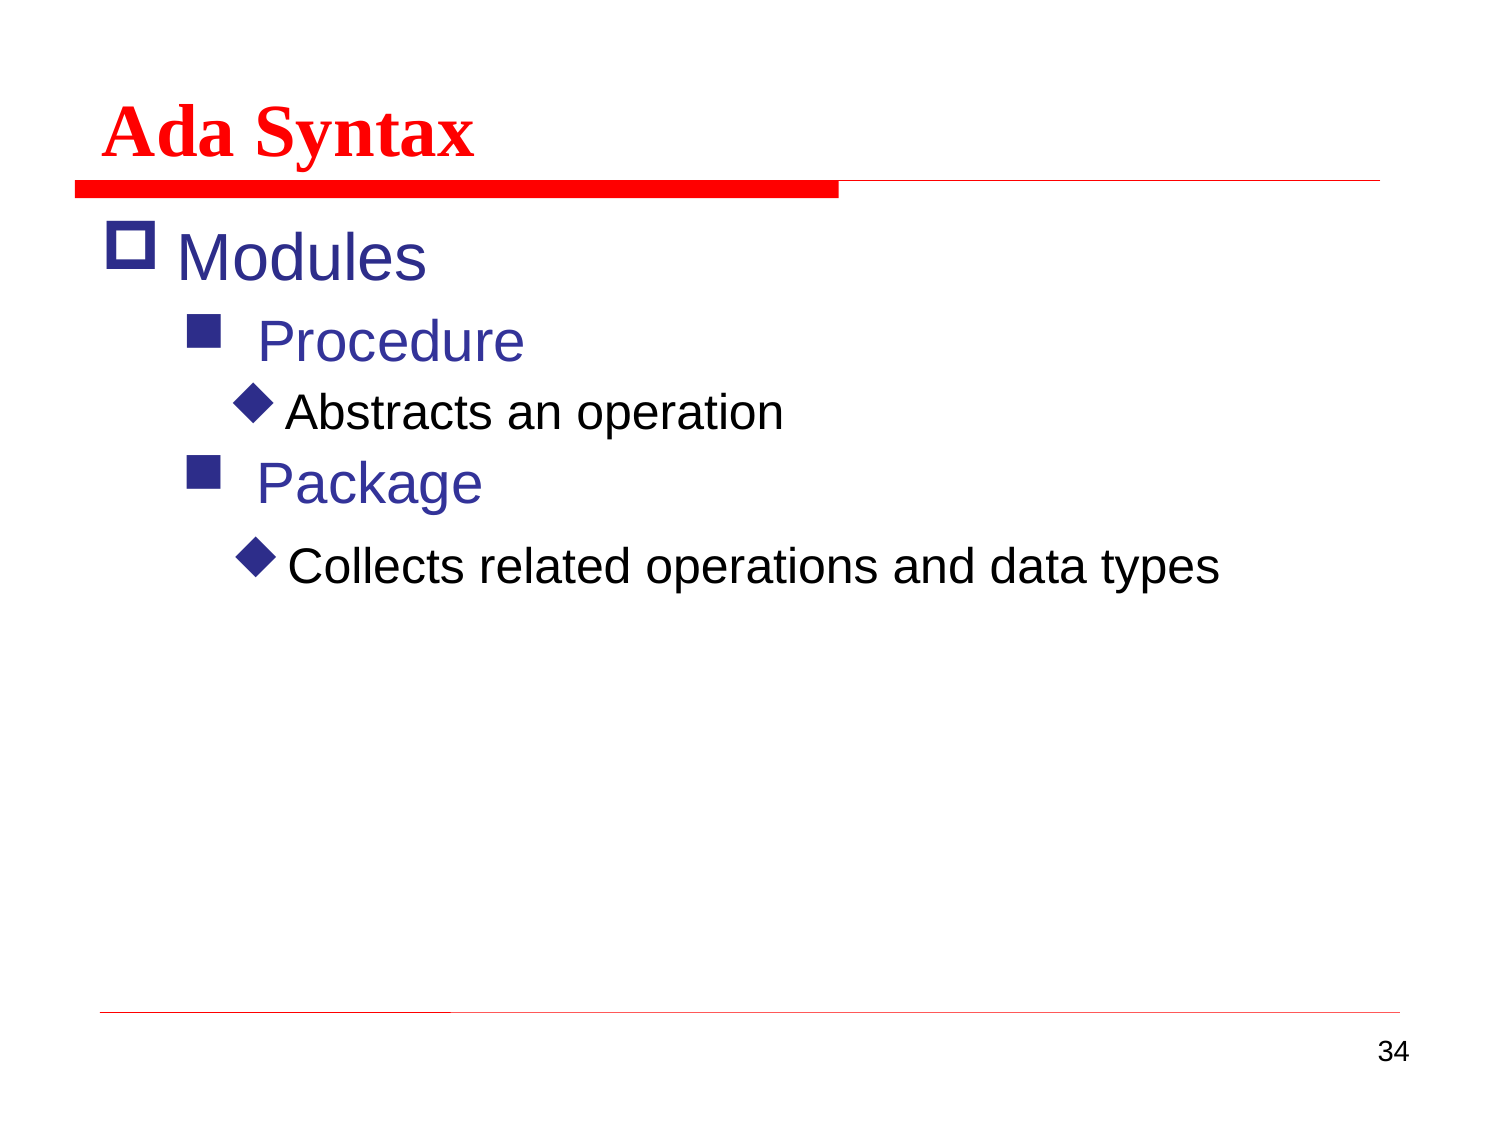

Ada Syntax
Modules
Procedure
Abstracts an operation
Package
Collects related operations and data types
34